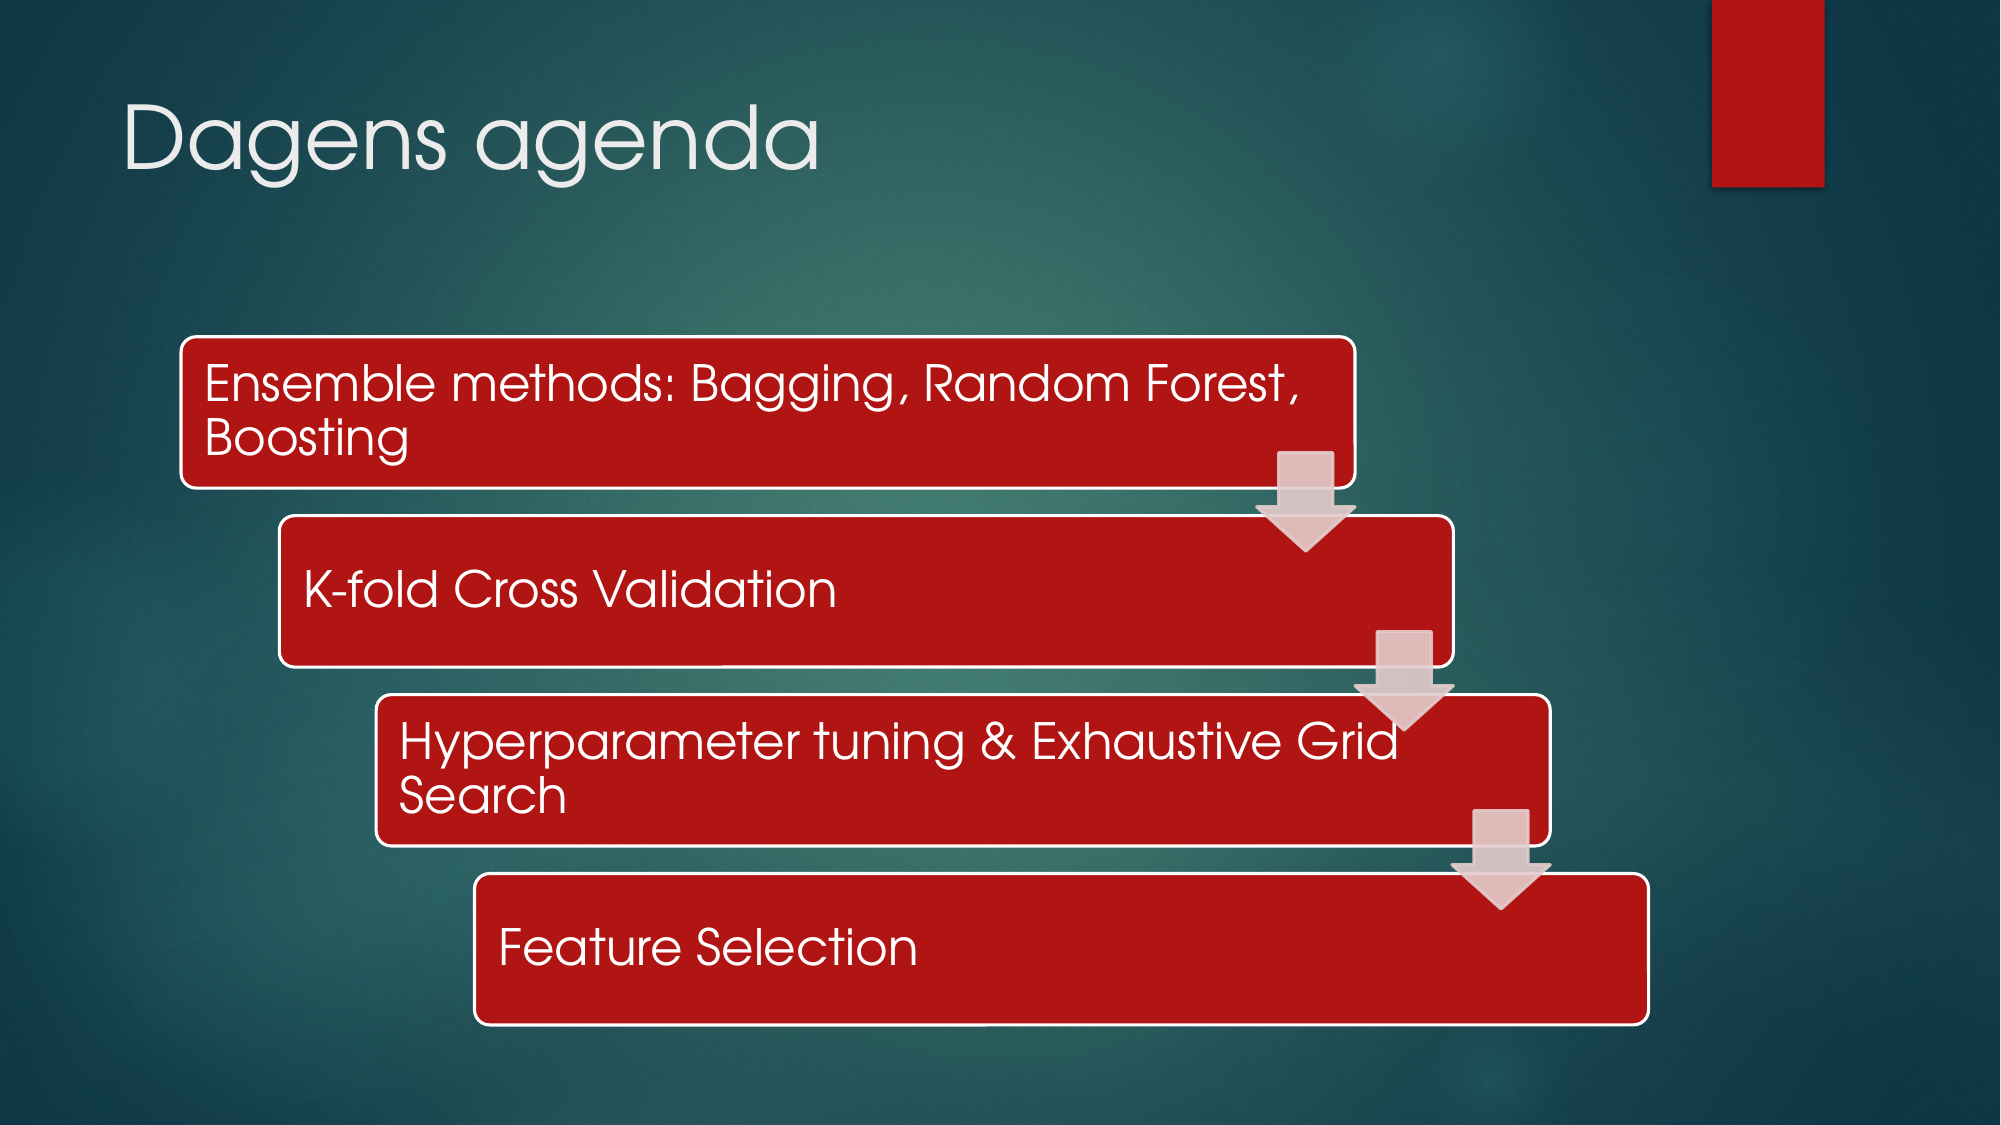

# Dagens agenda
Ensemble methods: Bagging, Random Forest, Boosting
K-fold Cross Validation
Hyperparameter tuning & Exhaustive Grid Search
Feature Selection